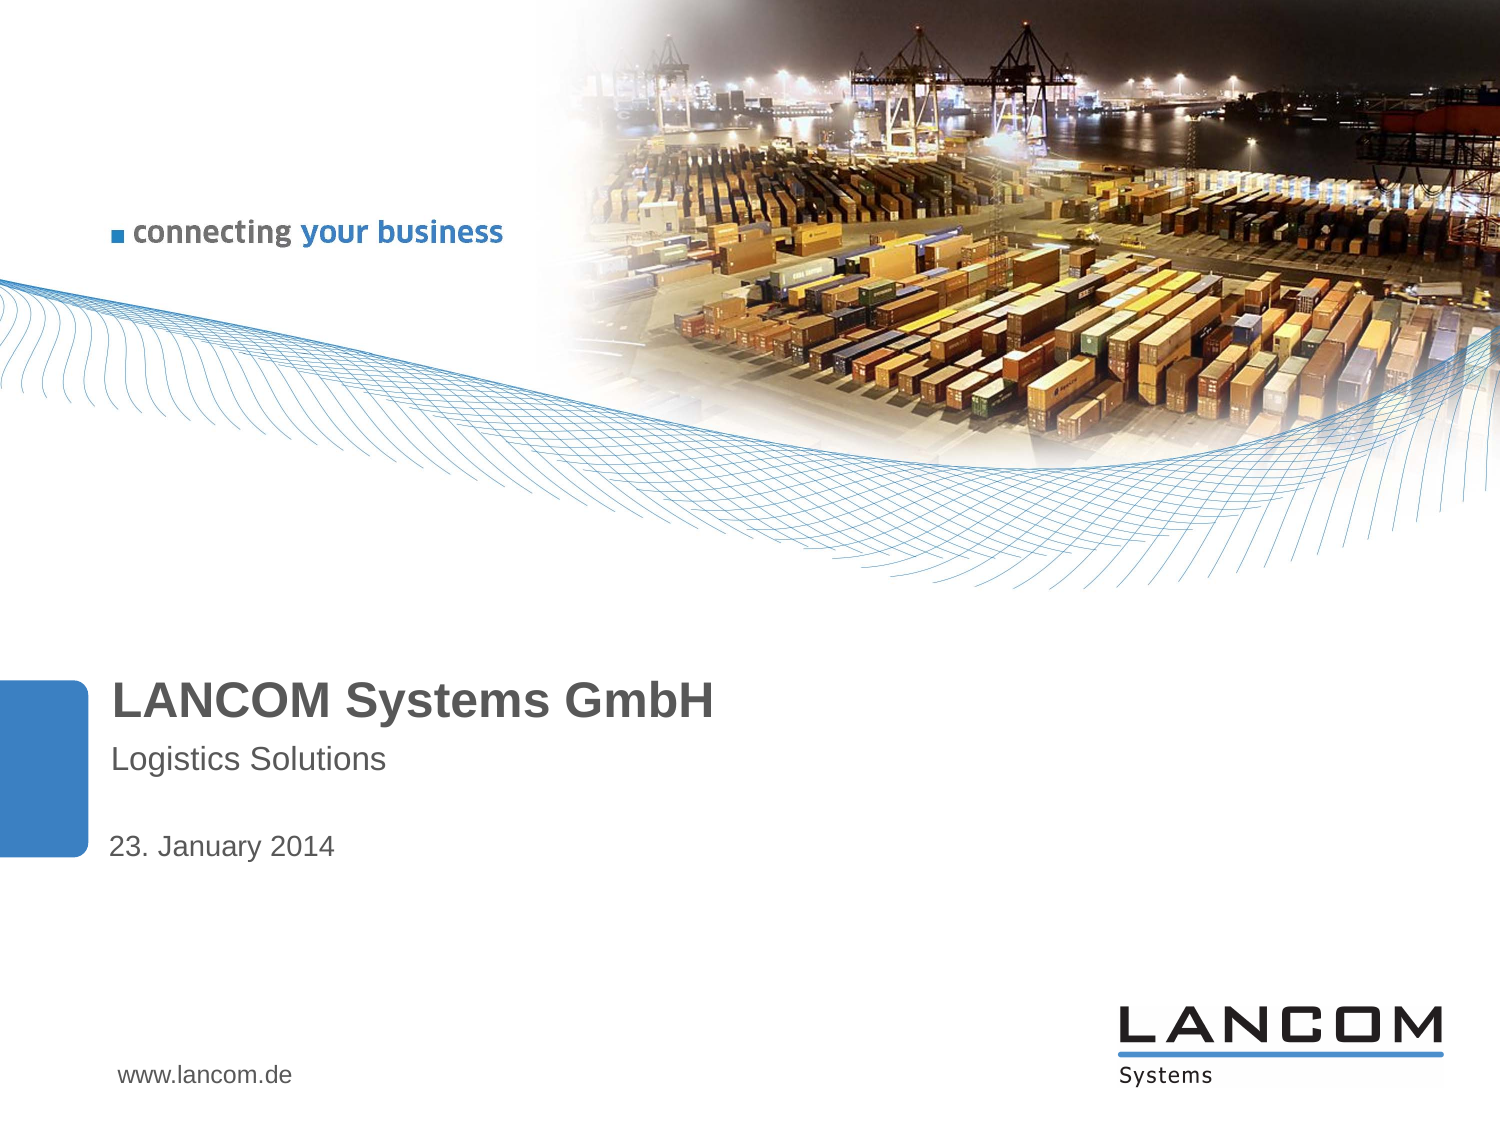

LANCOM Systems GmbH

Logistics Solutions
23. January 2014